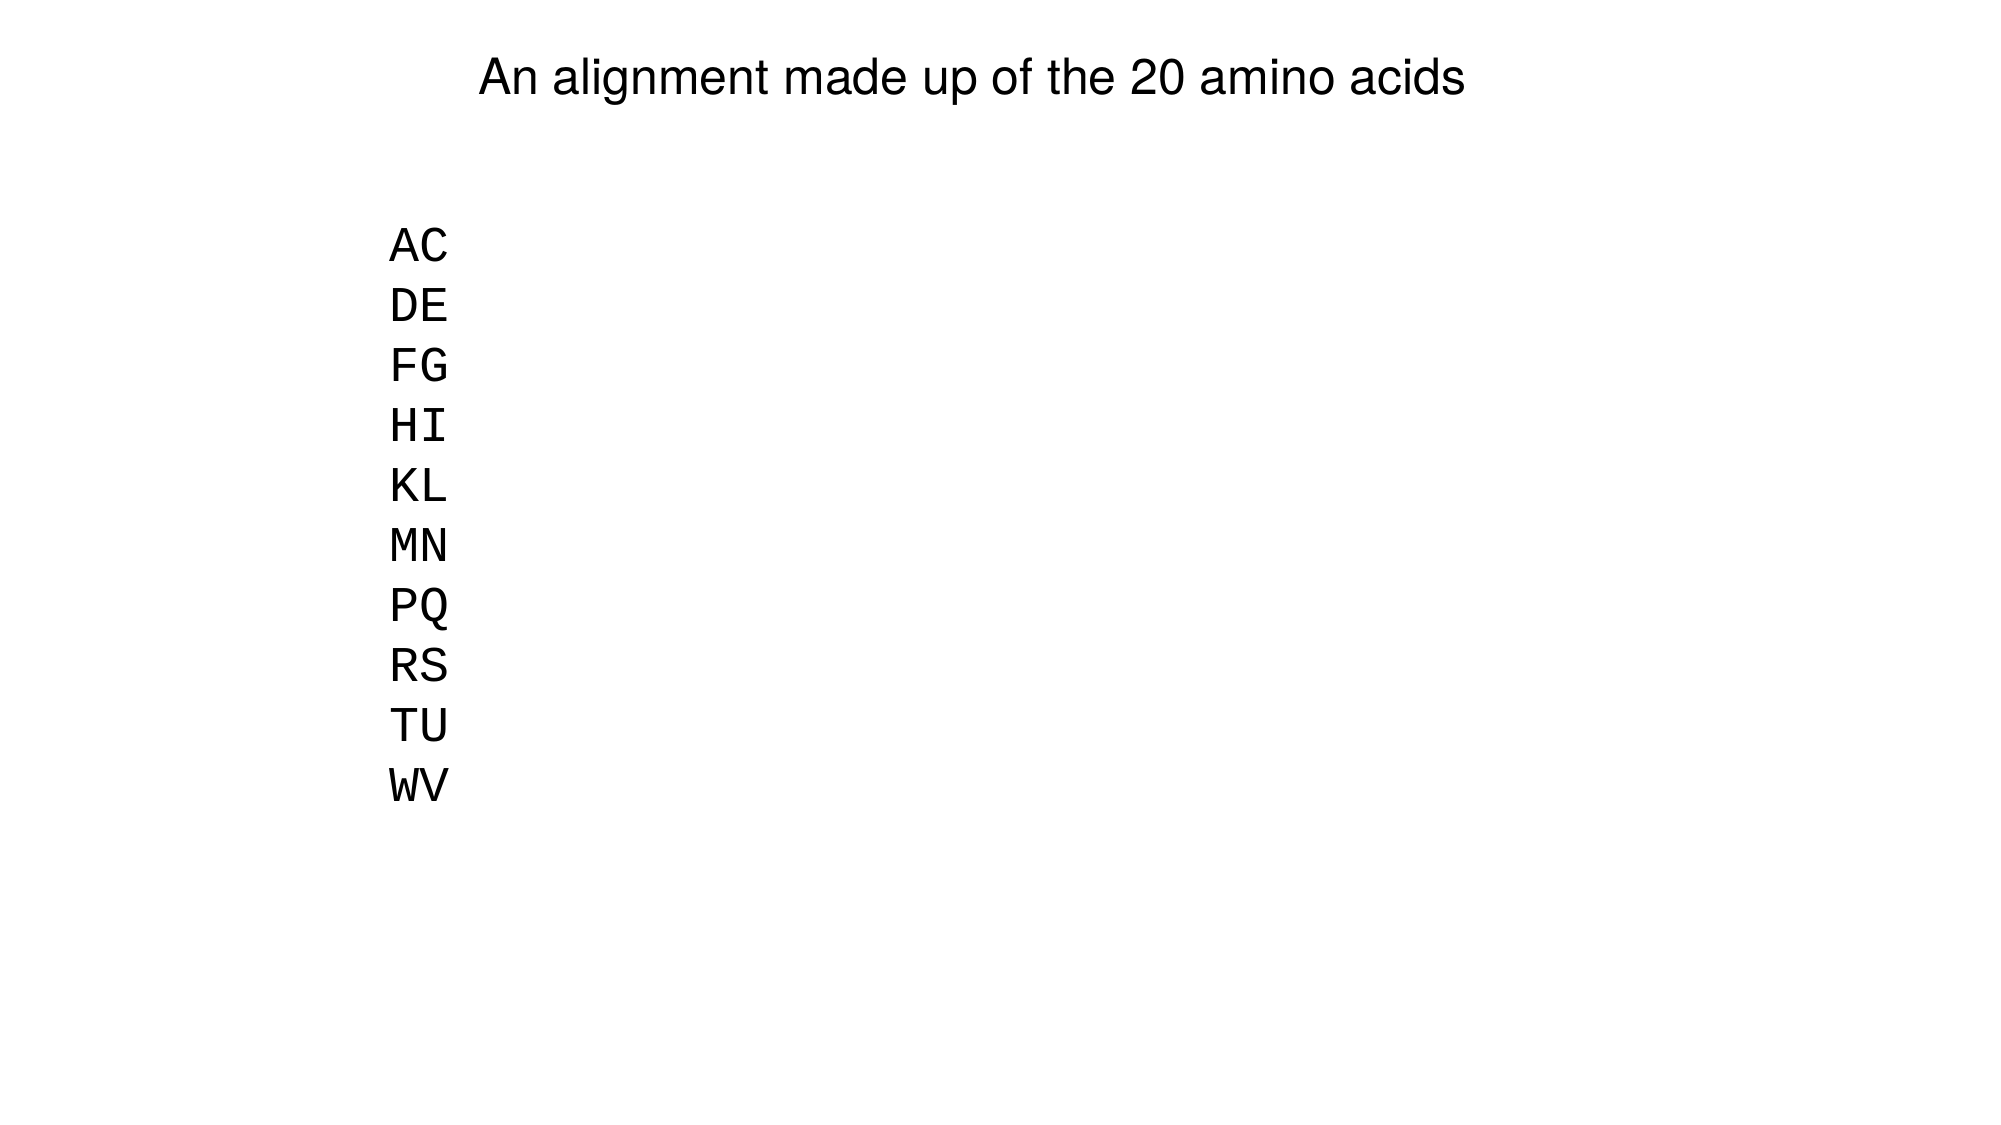

An alignment made up of the 20 amino acids

AC
DE
FG
HI
KL
MN
PQ
RS
TU
WV